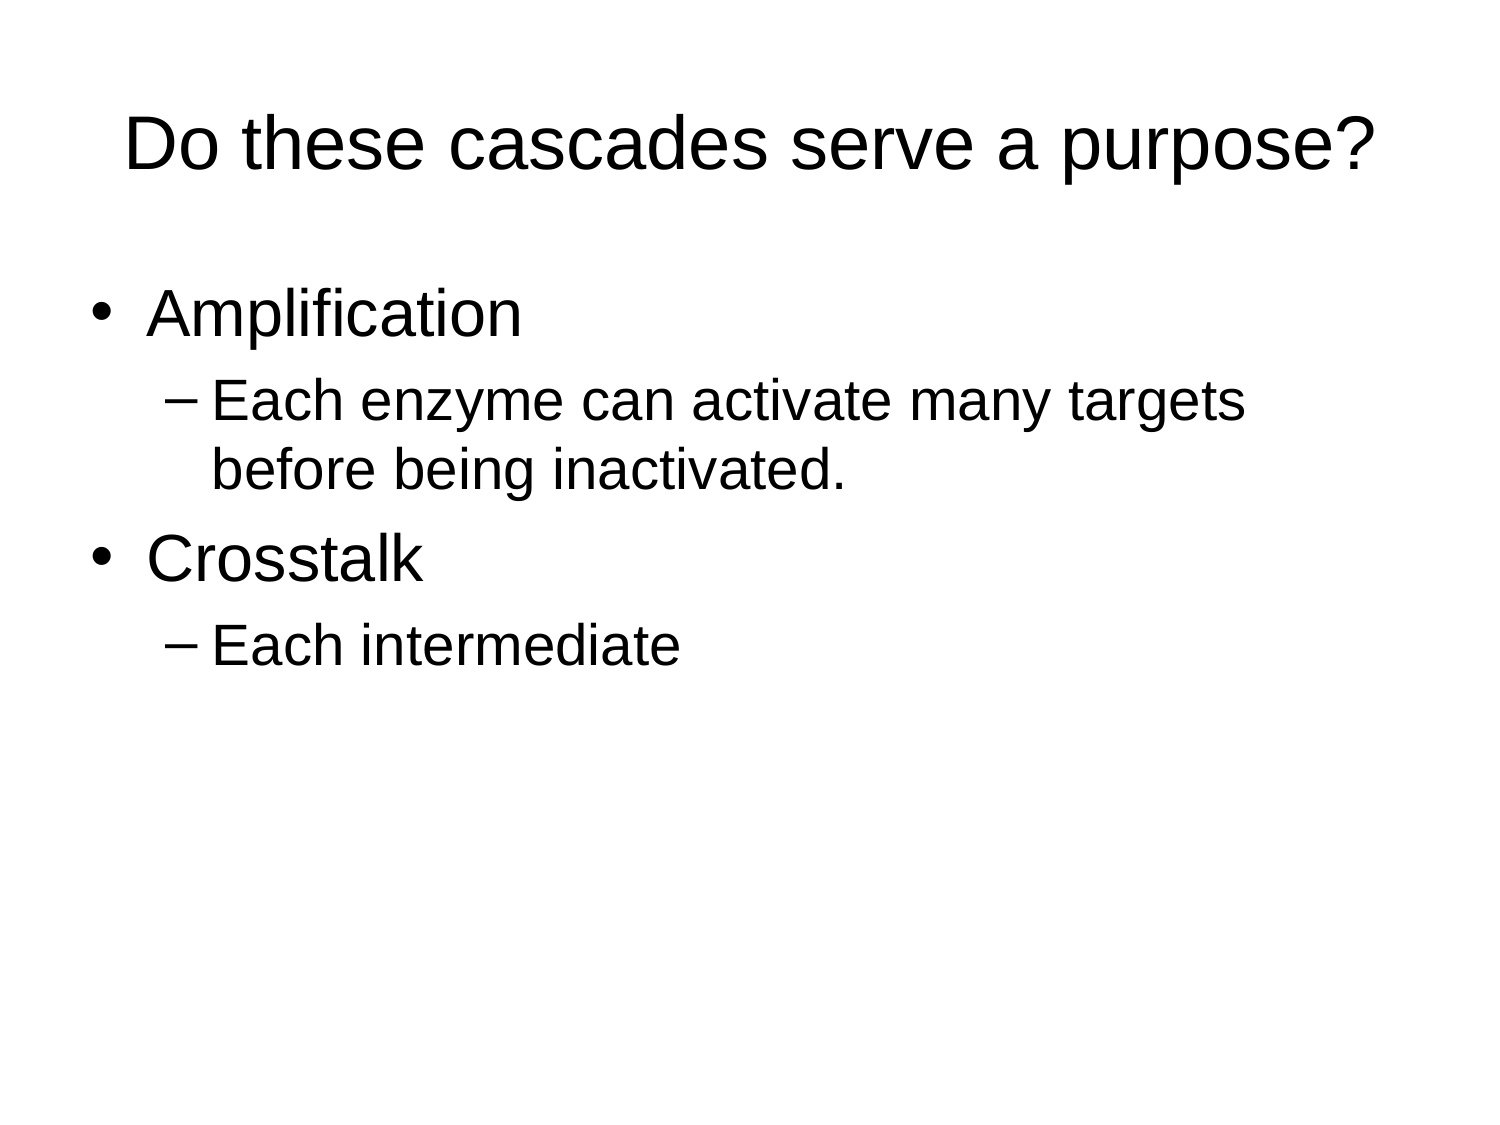

# Do these cascades serve a purpose?
Amplification
Each enzyme can activate many targets before being inactivated.
Crosstalk
Each intermediate